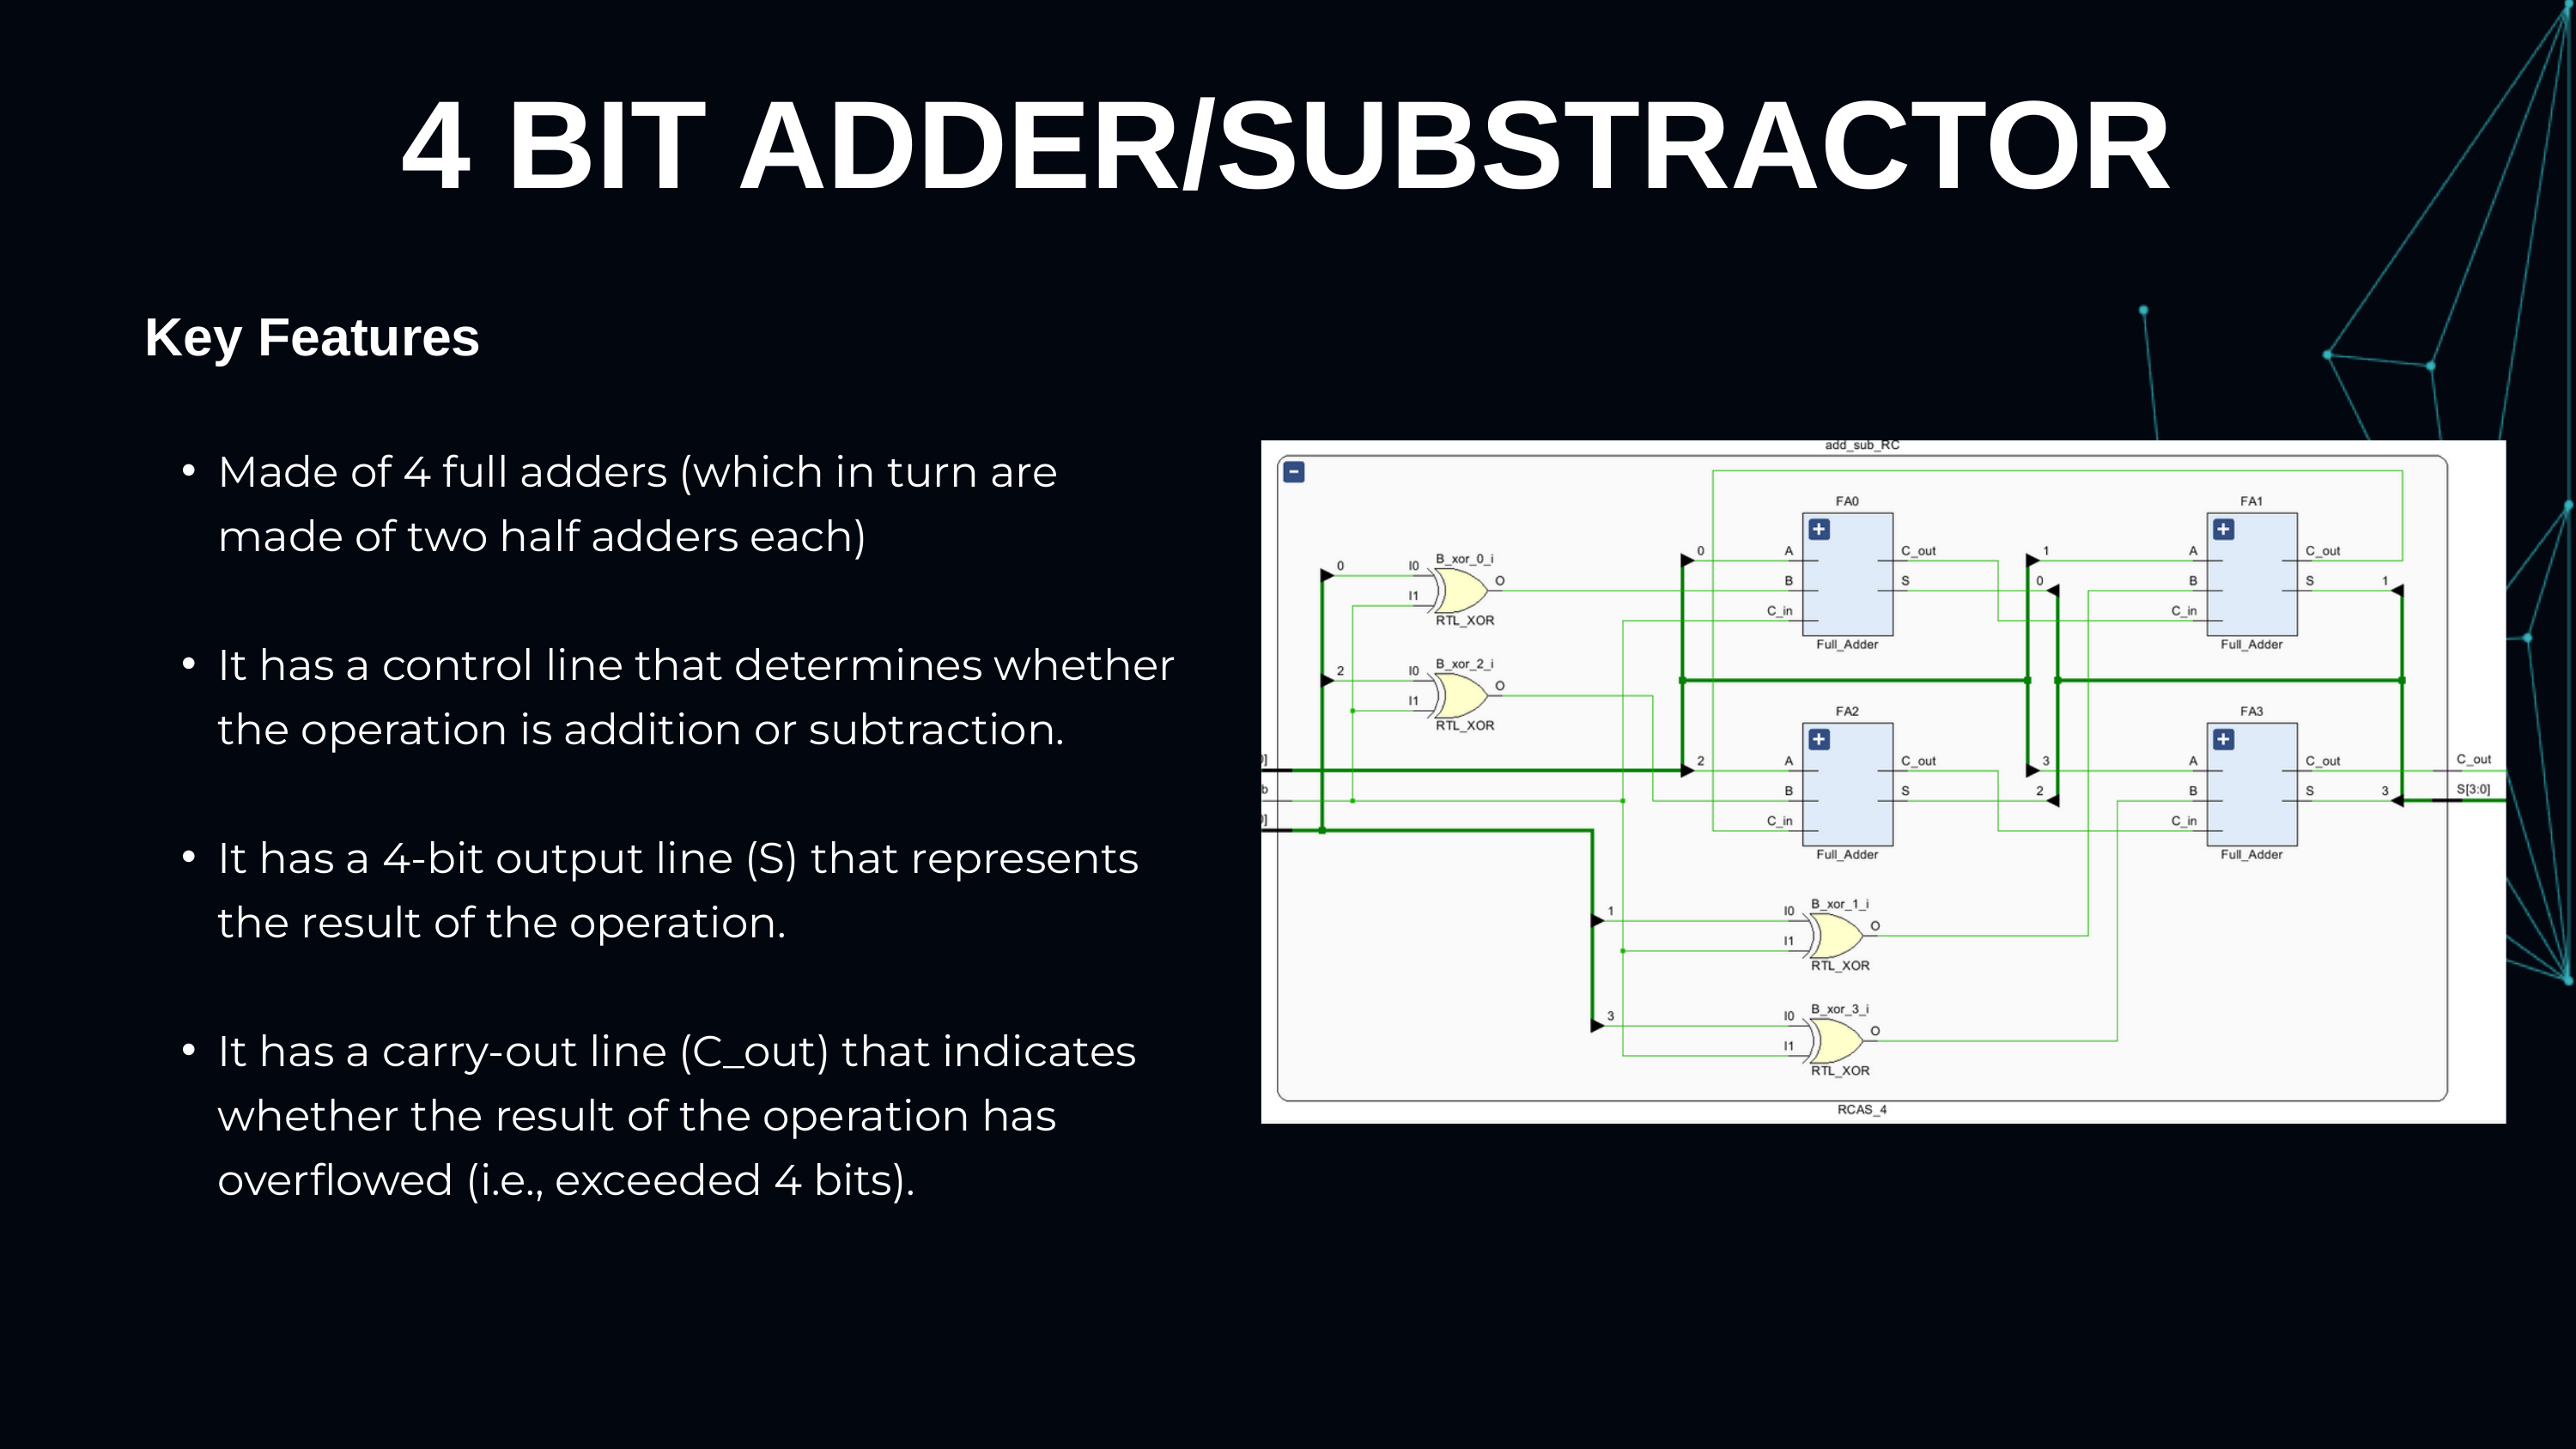

4 BIT ADDER/SUBSTRACTOR
Key Features

Made of 4 full adders (which in turn are made of two half adders each)

It has a control line that determines whether the operation is addition or subtraction.

It has a 4-bit output line (S) that represents the result of the operation.

It has a carry-out line (C_out) that indicates whether the result of the operation has overflowed (i.e., exceeded 4 bits).